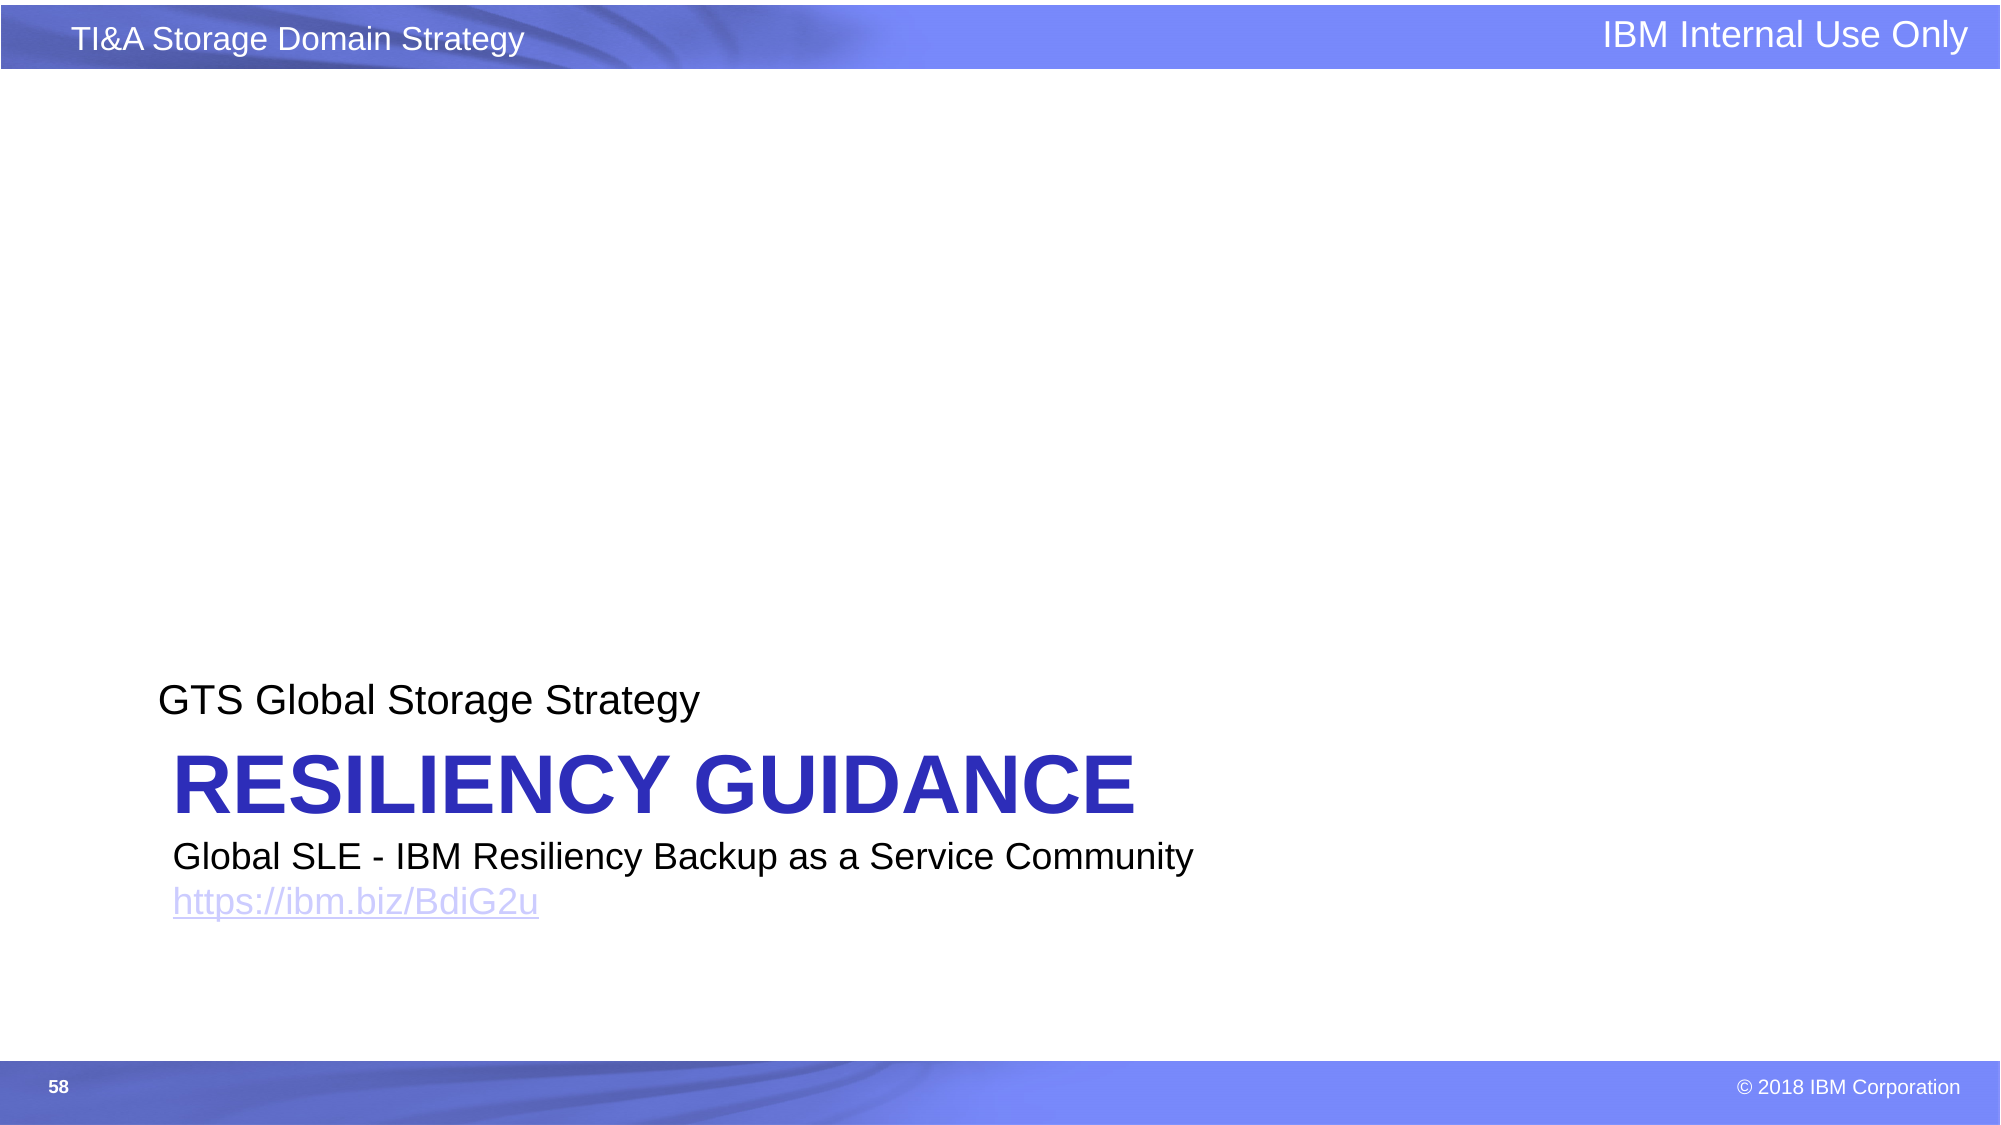

GTS Global Storage Strategy
# Resiliency guidance
Global SLE - IBM Resiliency Backup as a Service Community
https://ibm.biz/BdiG2u